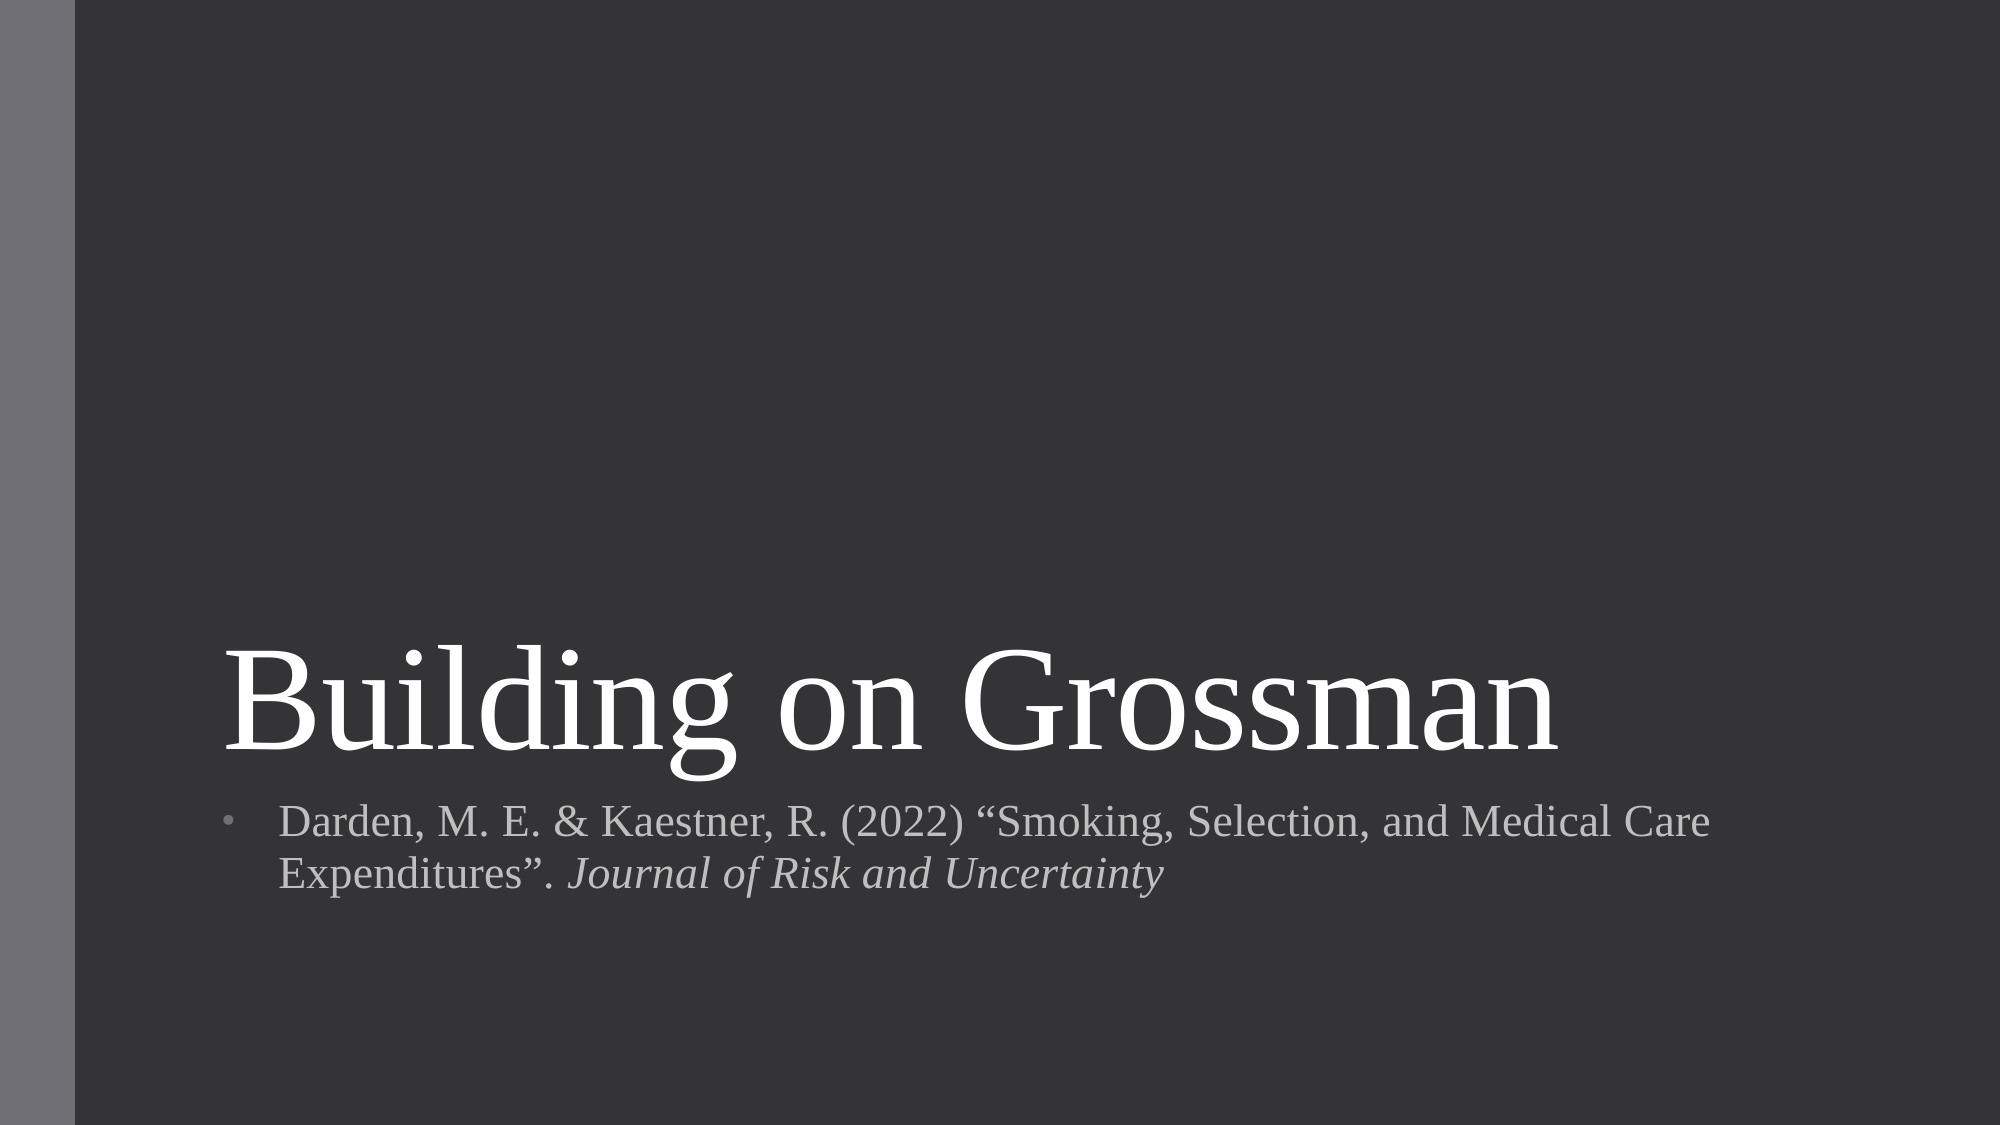

# Building on Grossman
Darden, M. E. & Kaestner, R. (2022) “Smoking, Selection, and Medical Care Expenditures”. Journal of Risk and Uncertainty